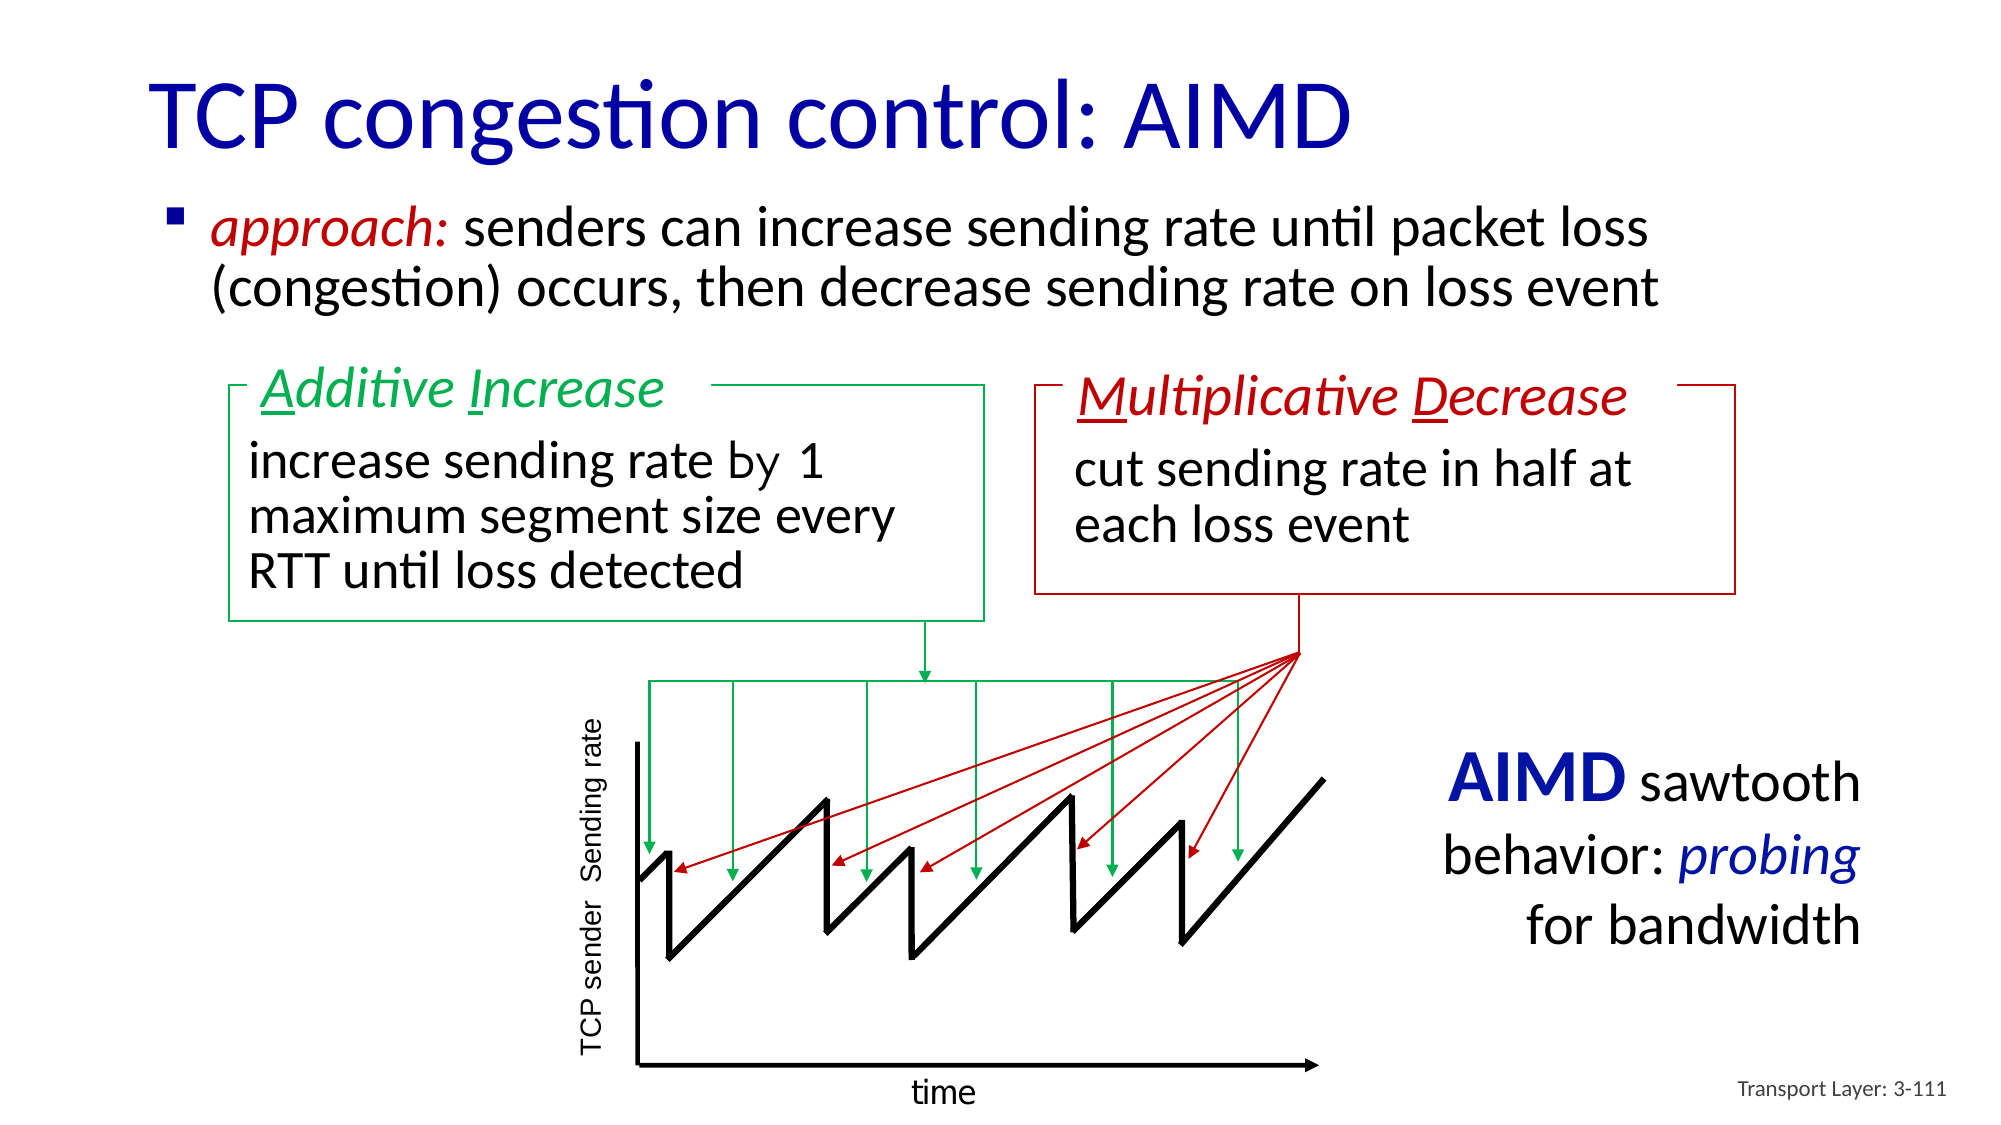

# TCP congestion control: AIMD
approach: senders can increase sending rate until packet loss (congestion) occurs, then decrease sending rate on loss event
Additive Increase

increase sending rate by 1 maximum segment size every RTT until loss detected
Multiplicative Decrease

cut sending rate in half at each loss event

TCP sender  Sending rate
time

AIMD sawtooth
behavior: probing
for bandwidth

Transport Layer: 3-111